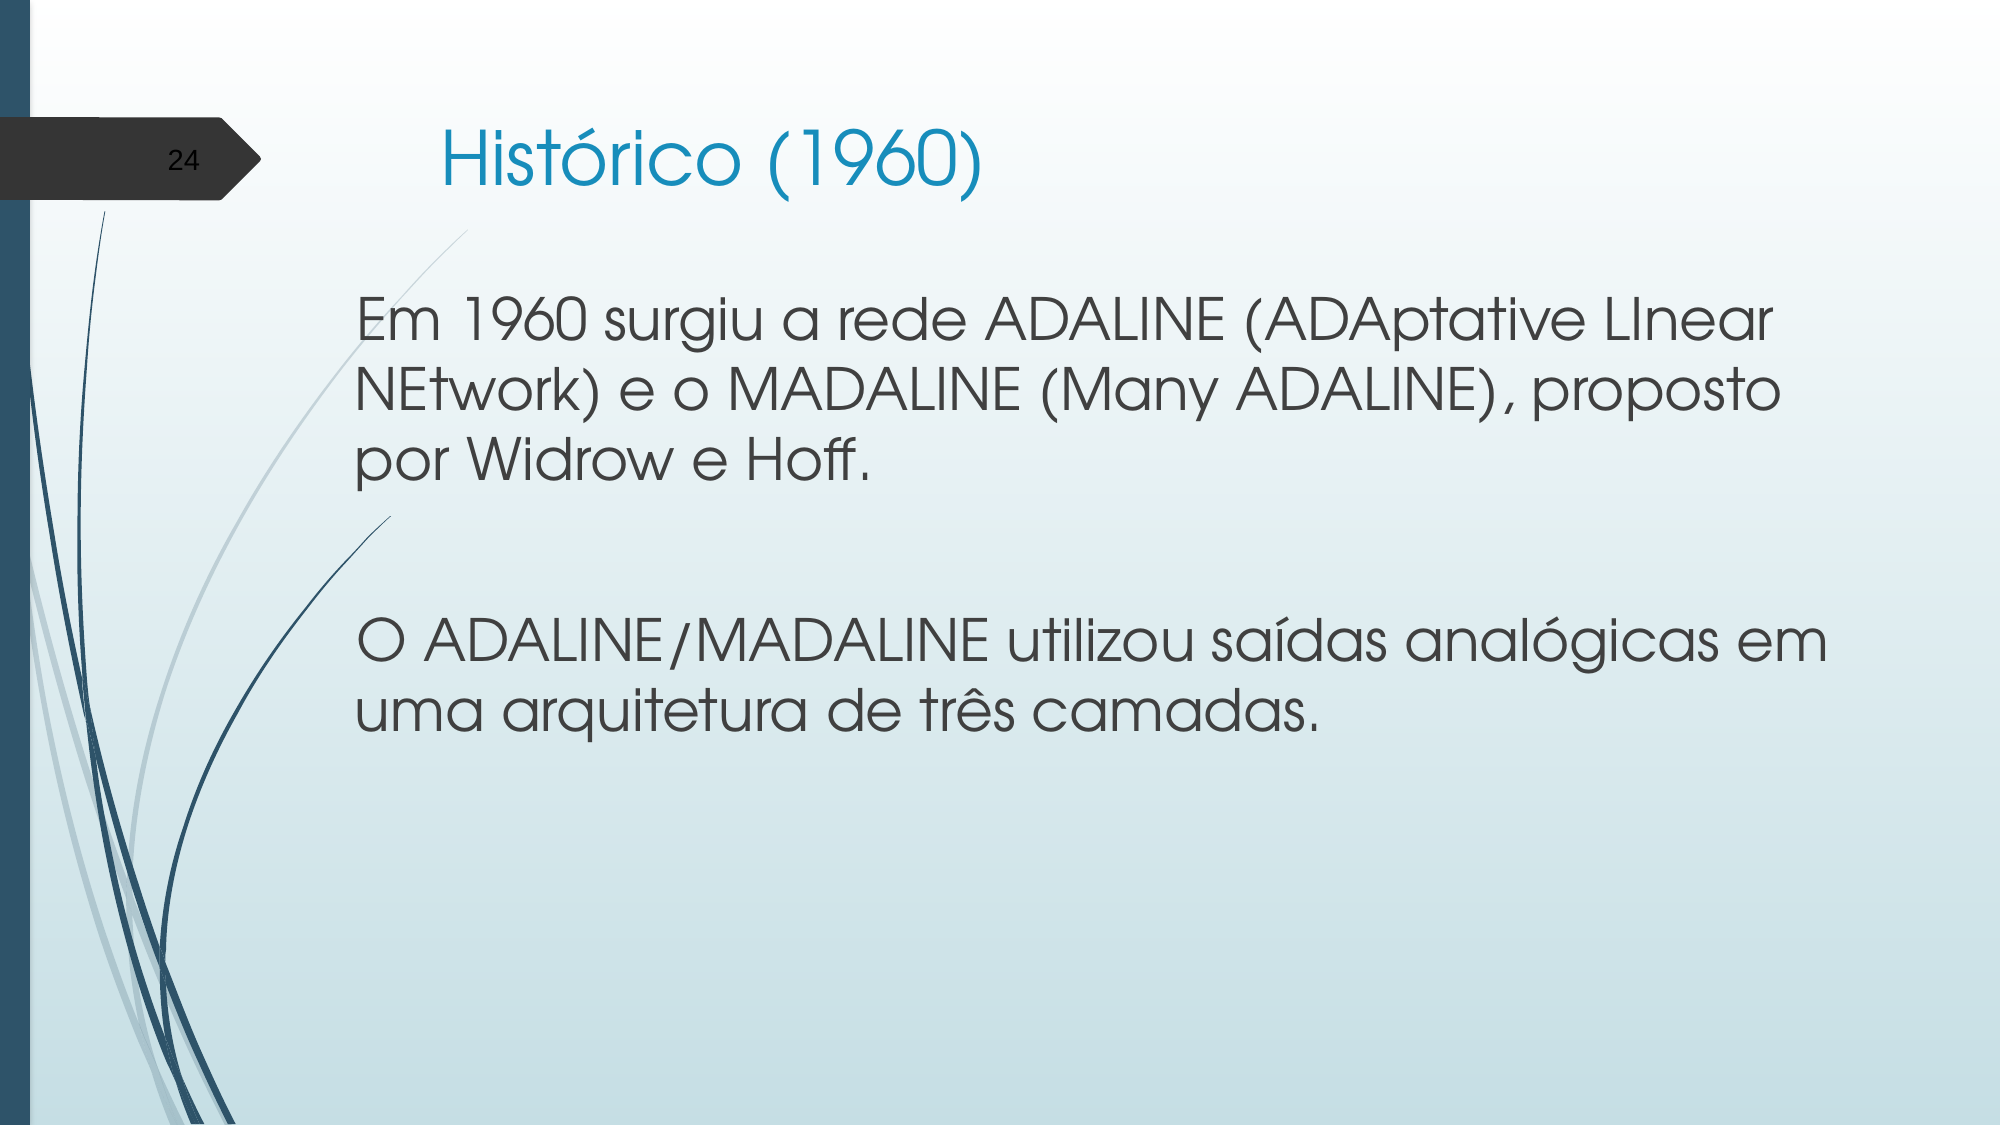

# Histórico (1960)
24
Em 1960 surgiu a rede ADALINE (ADAptative LInear NEtwork) e o MADALINE (Many ADALINE), proposto por Widrow e Hoff.

O ADALINE/MADALINE utilizou saídas analógicas em uma arquitetura de três camadas.